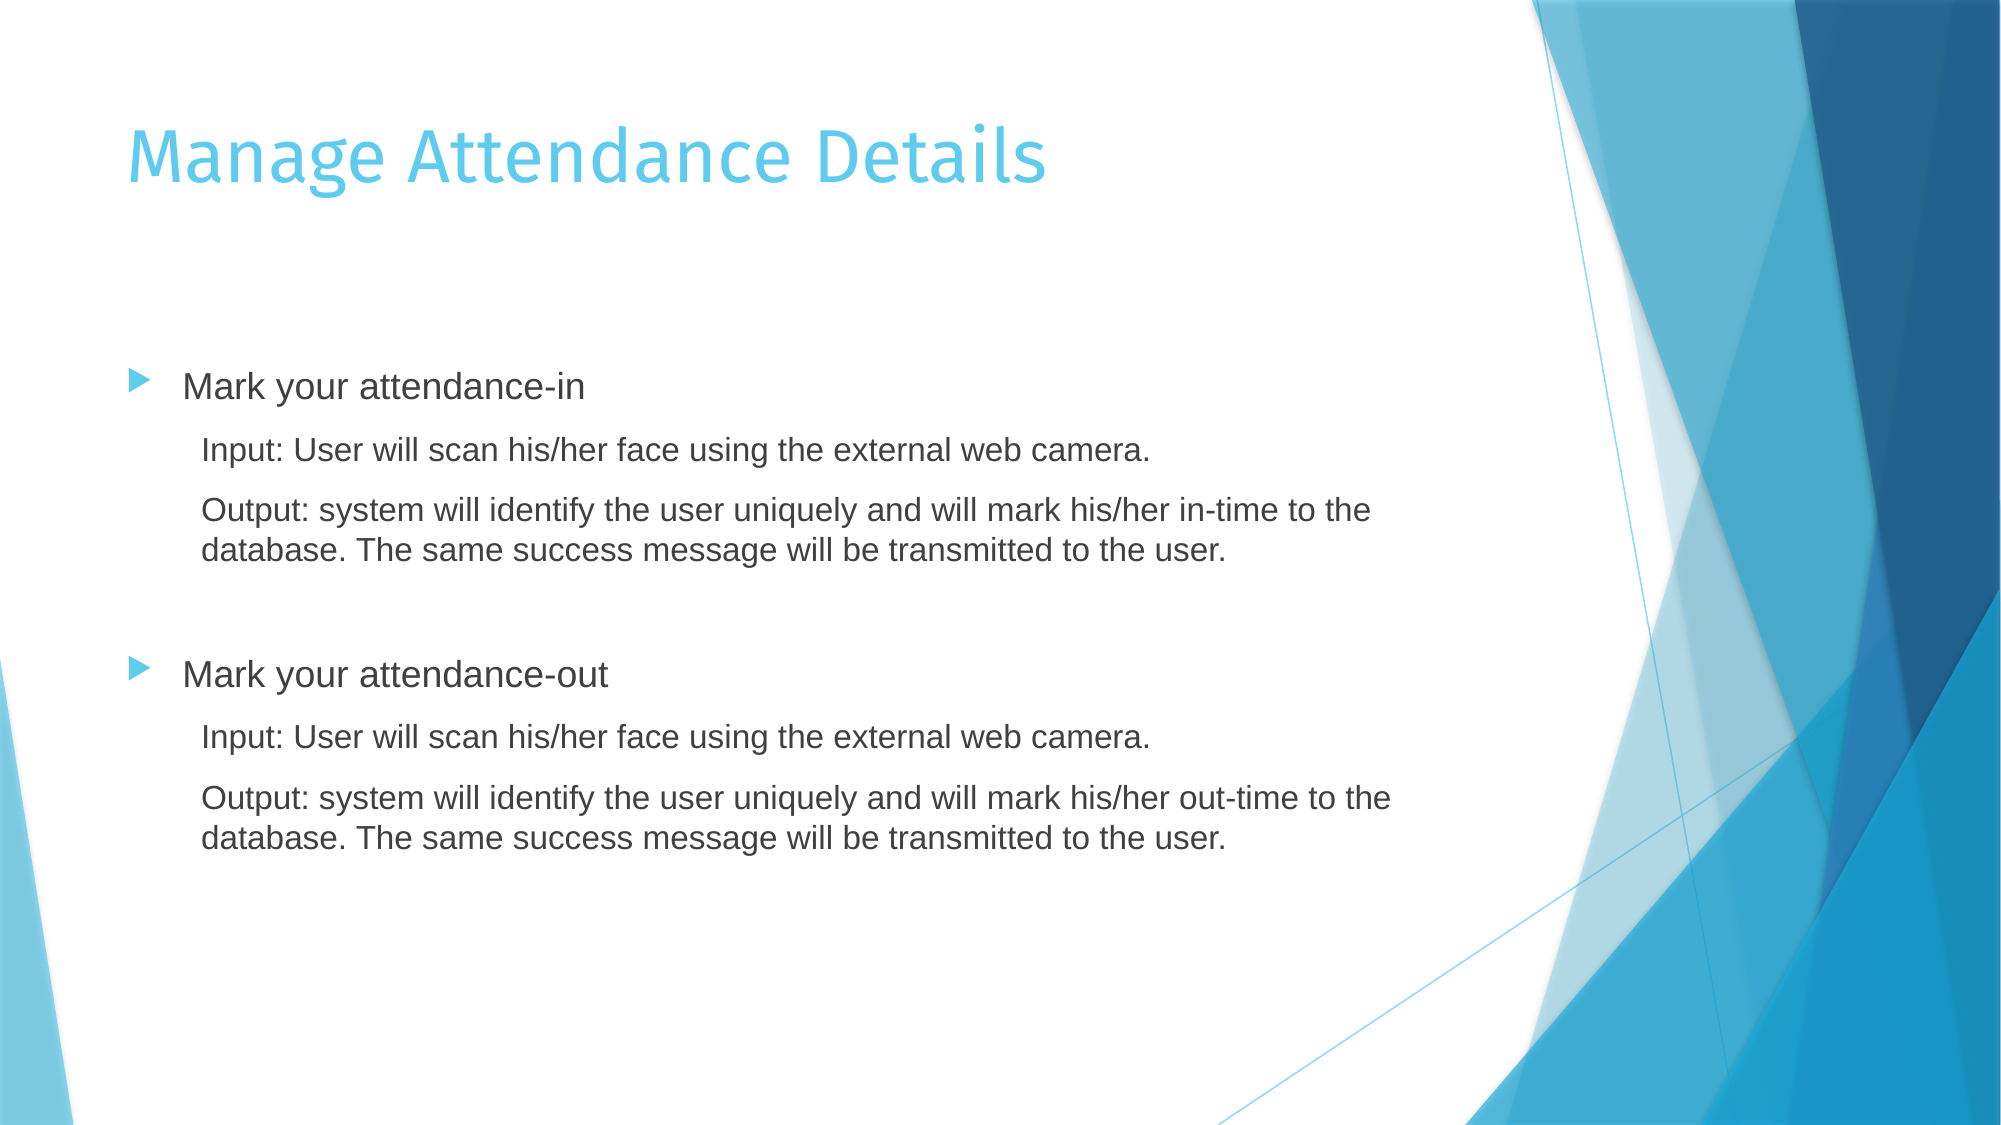

# Manage Attendance Details
Mark your attendance-in
Input: User will scan his/her face using the external web camera.
Output: system will identify the user uniquely and will mark his/her in-time to the database. The same success message will be transmitted to the user.

Mark your attendance-out
Input: User will scan his/her face using the external web camera.
Output: system will identify the user uniquely and will mark his/her out-time to the database. The same success message will be transmitted to the user.